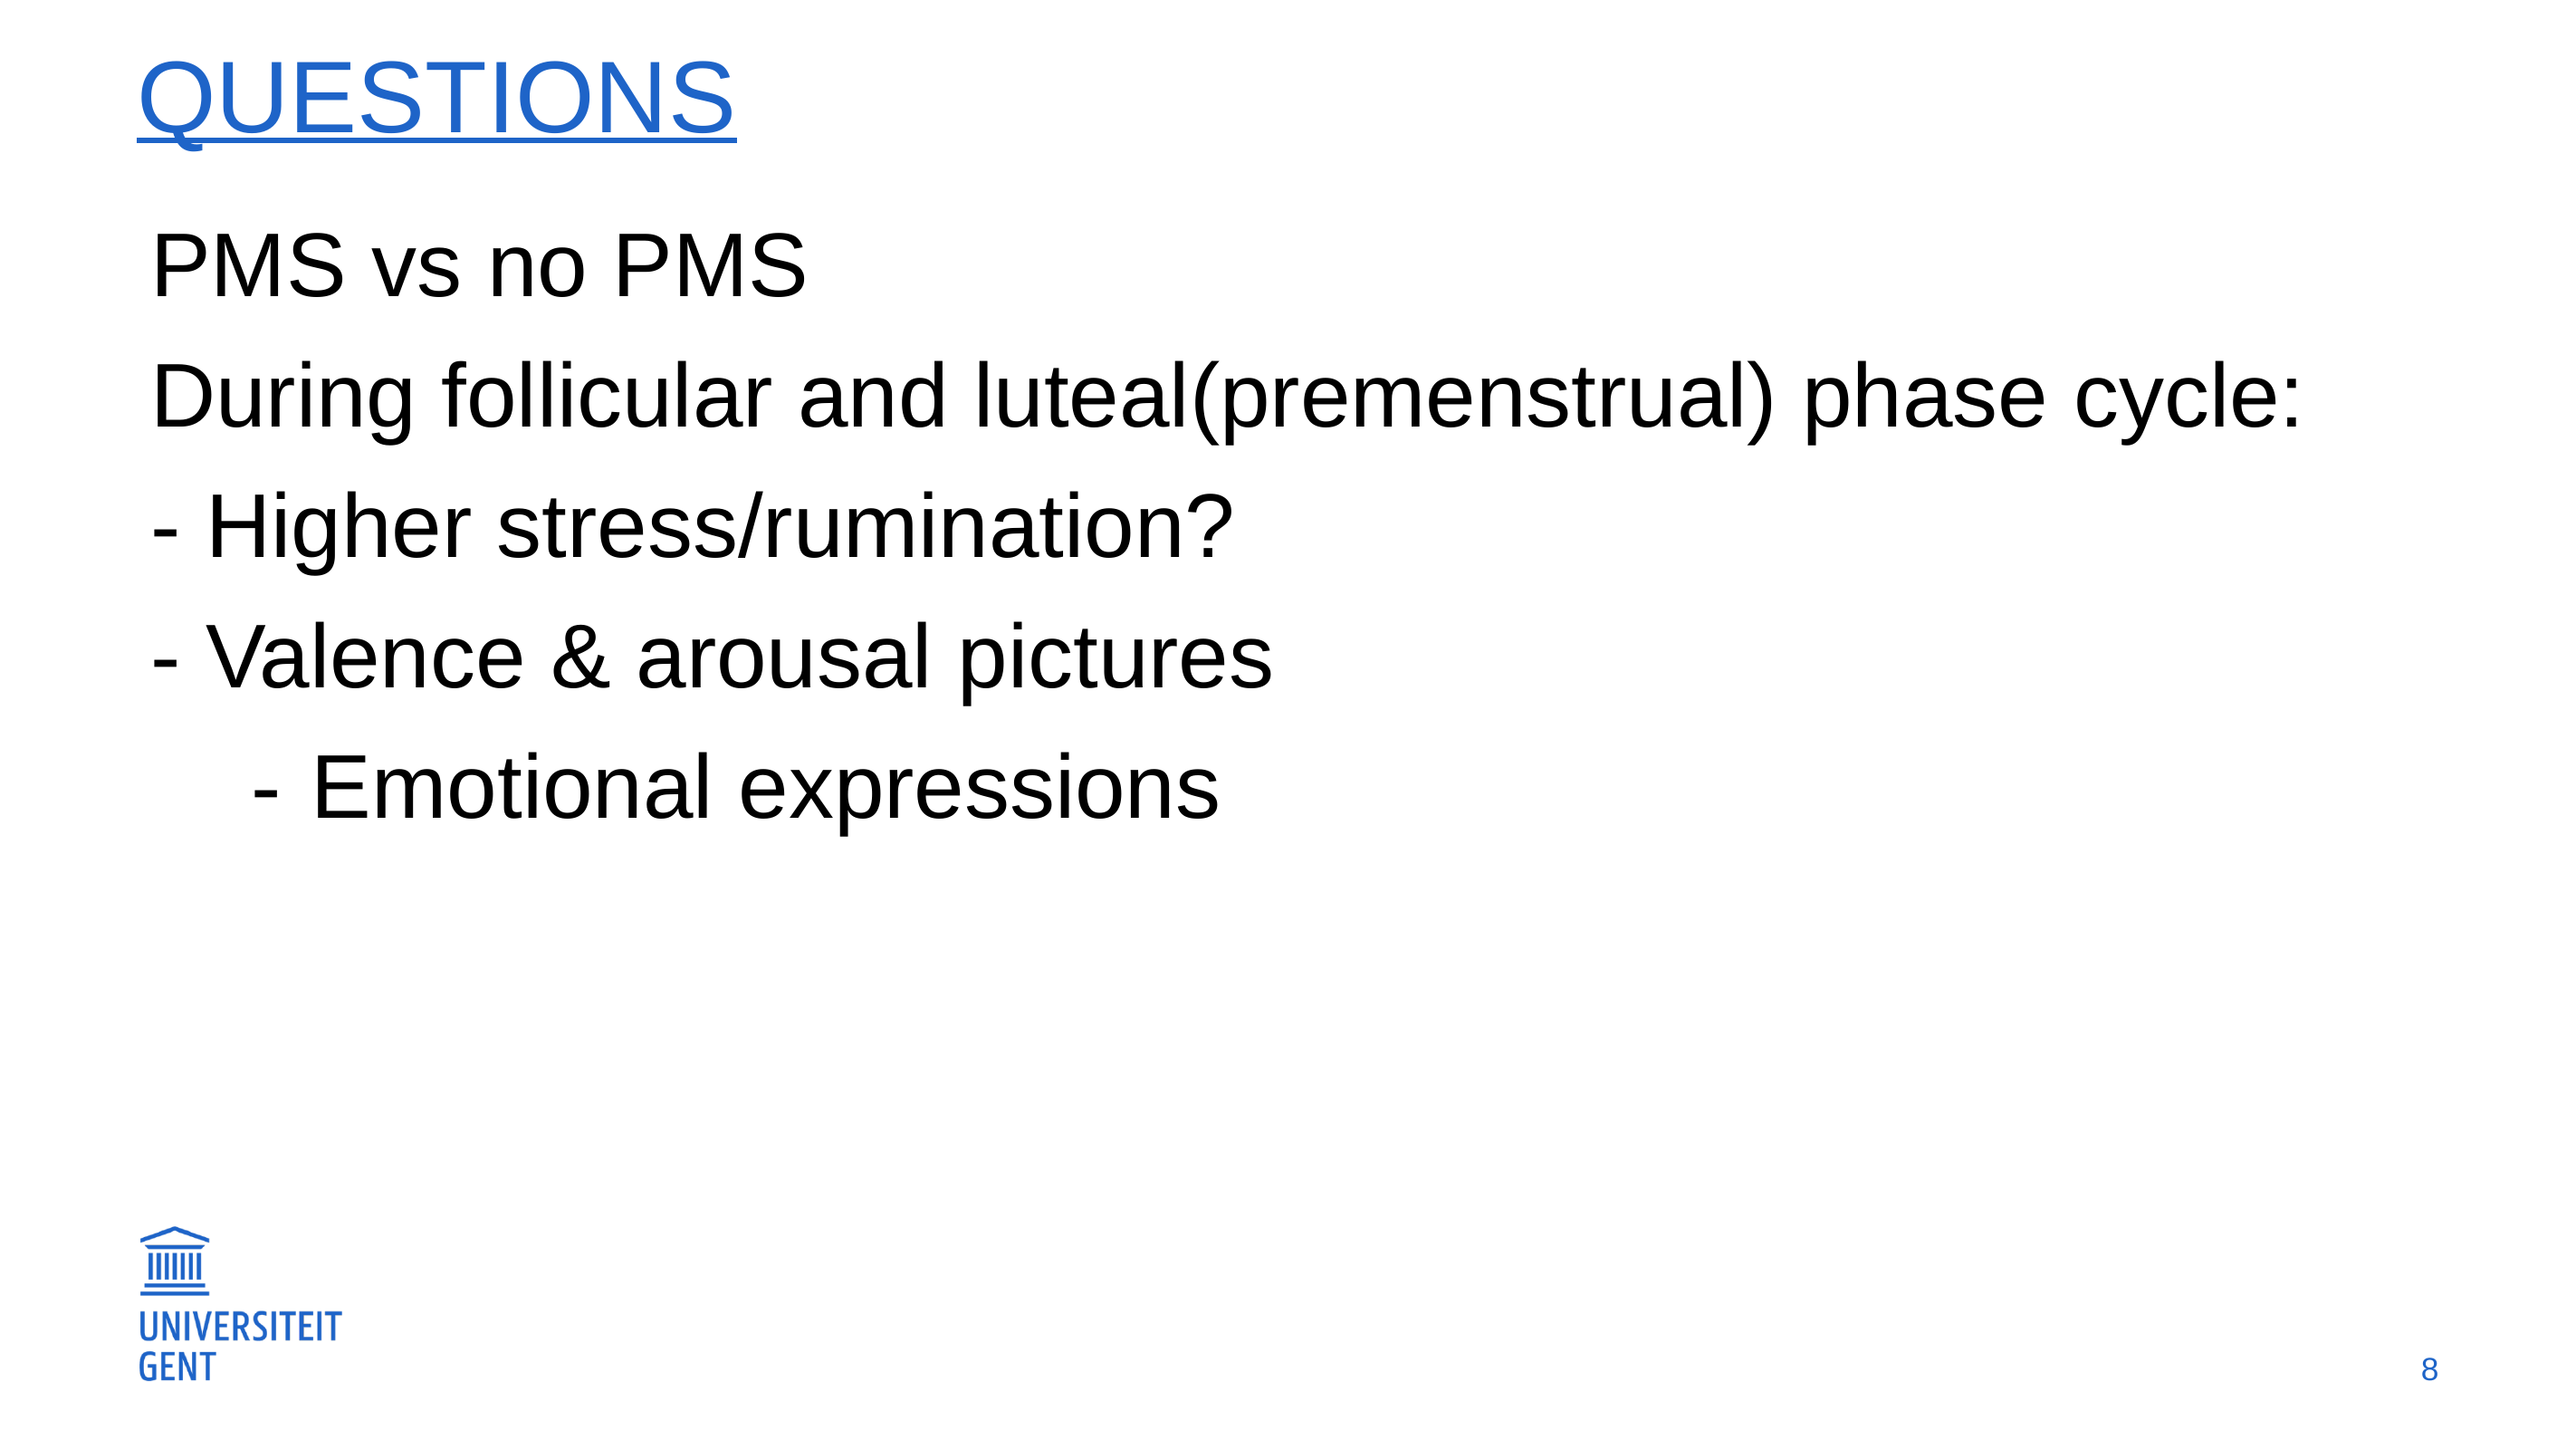

# Questions
PMS vs no PMS
During follicular and luteal(premenstrual) phase cycle:
- Higher stress/rumination?
- Valence & arousal pictures
    -	 Emotional expressions
8